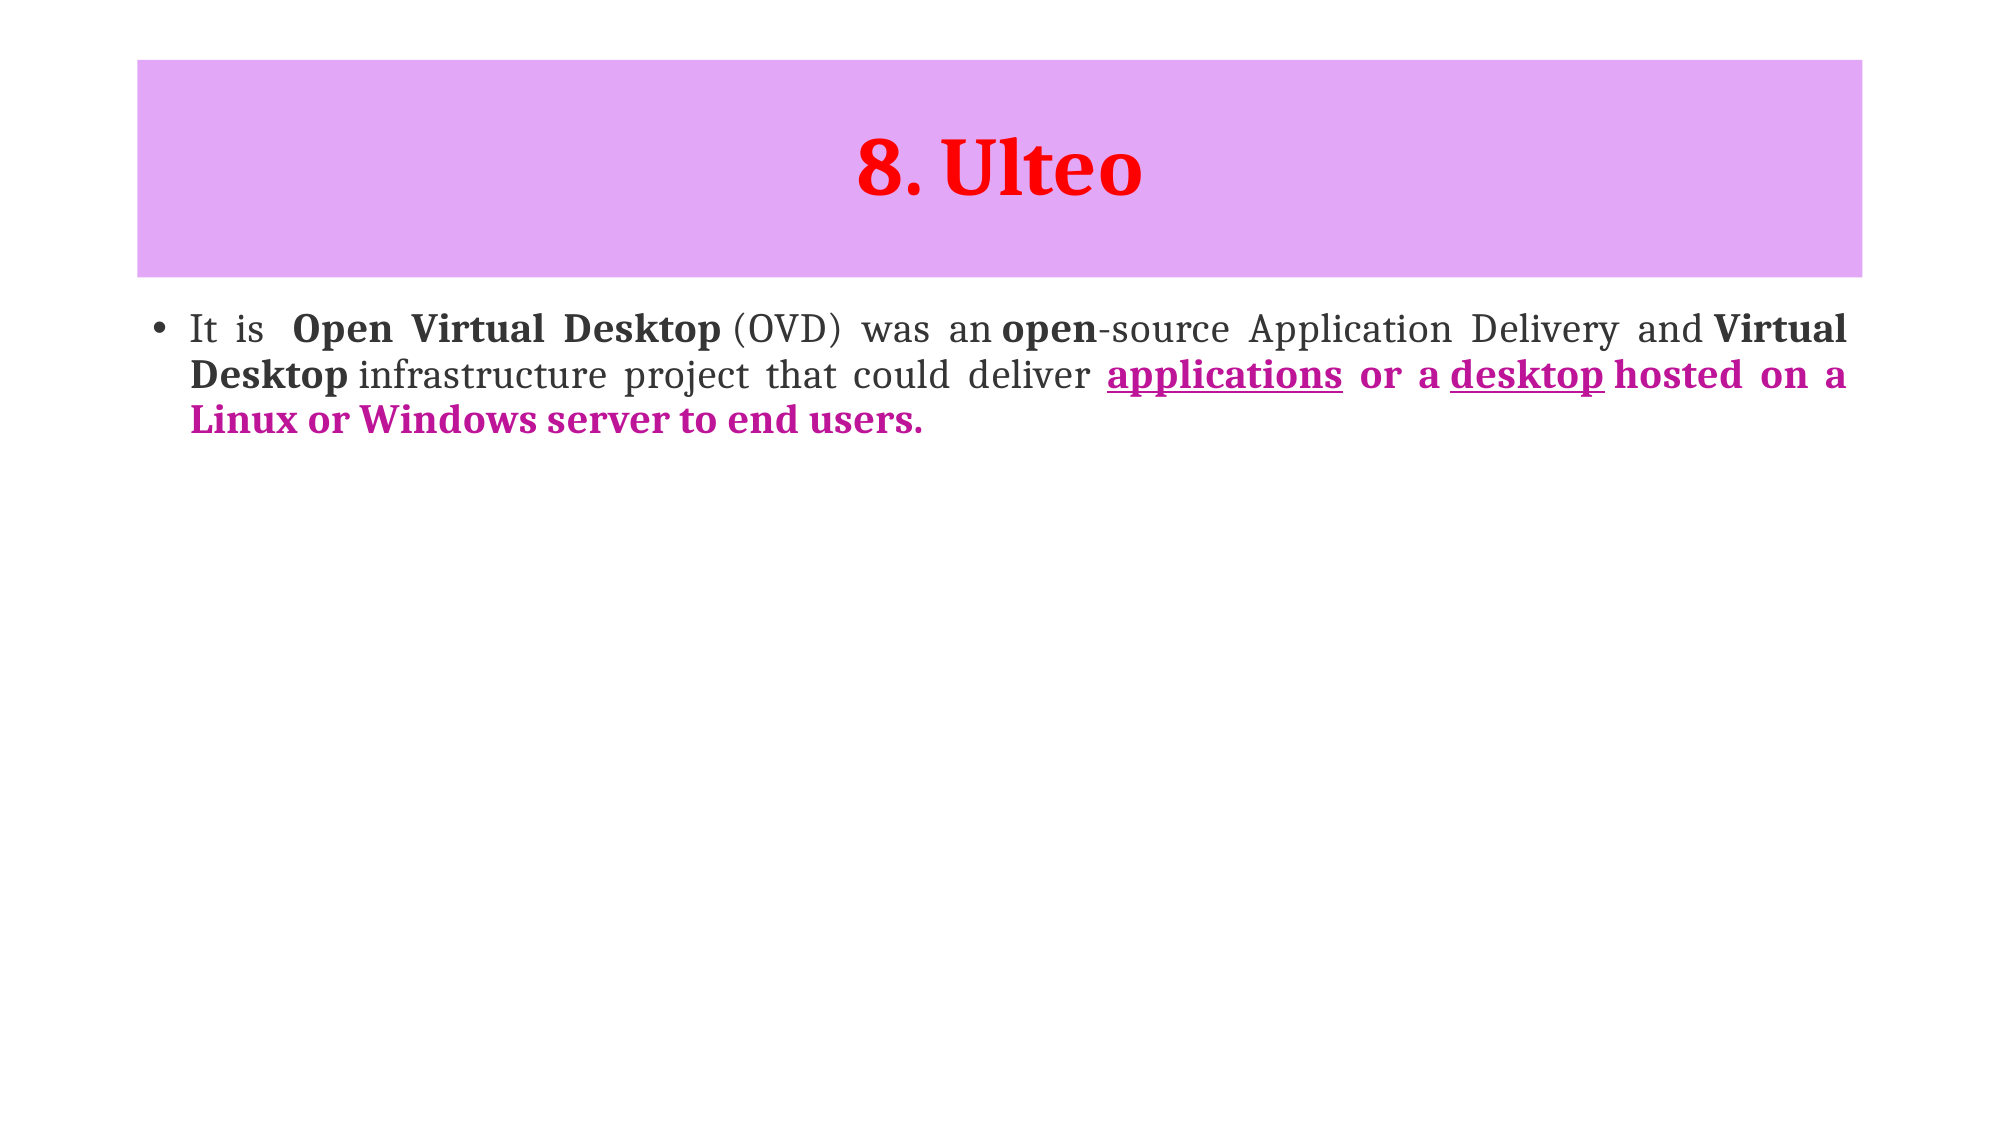

# 8. Ulteo
It is  Open Virtual Desktop (OVD) was an open-source Application Delivery and Virtual Desktop infrastructure project that could deliver applications or a desktop hosted on a Linux or Windows server to end users.